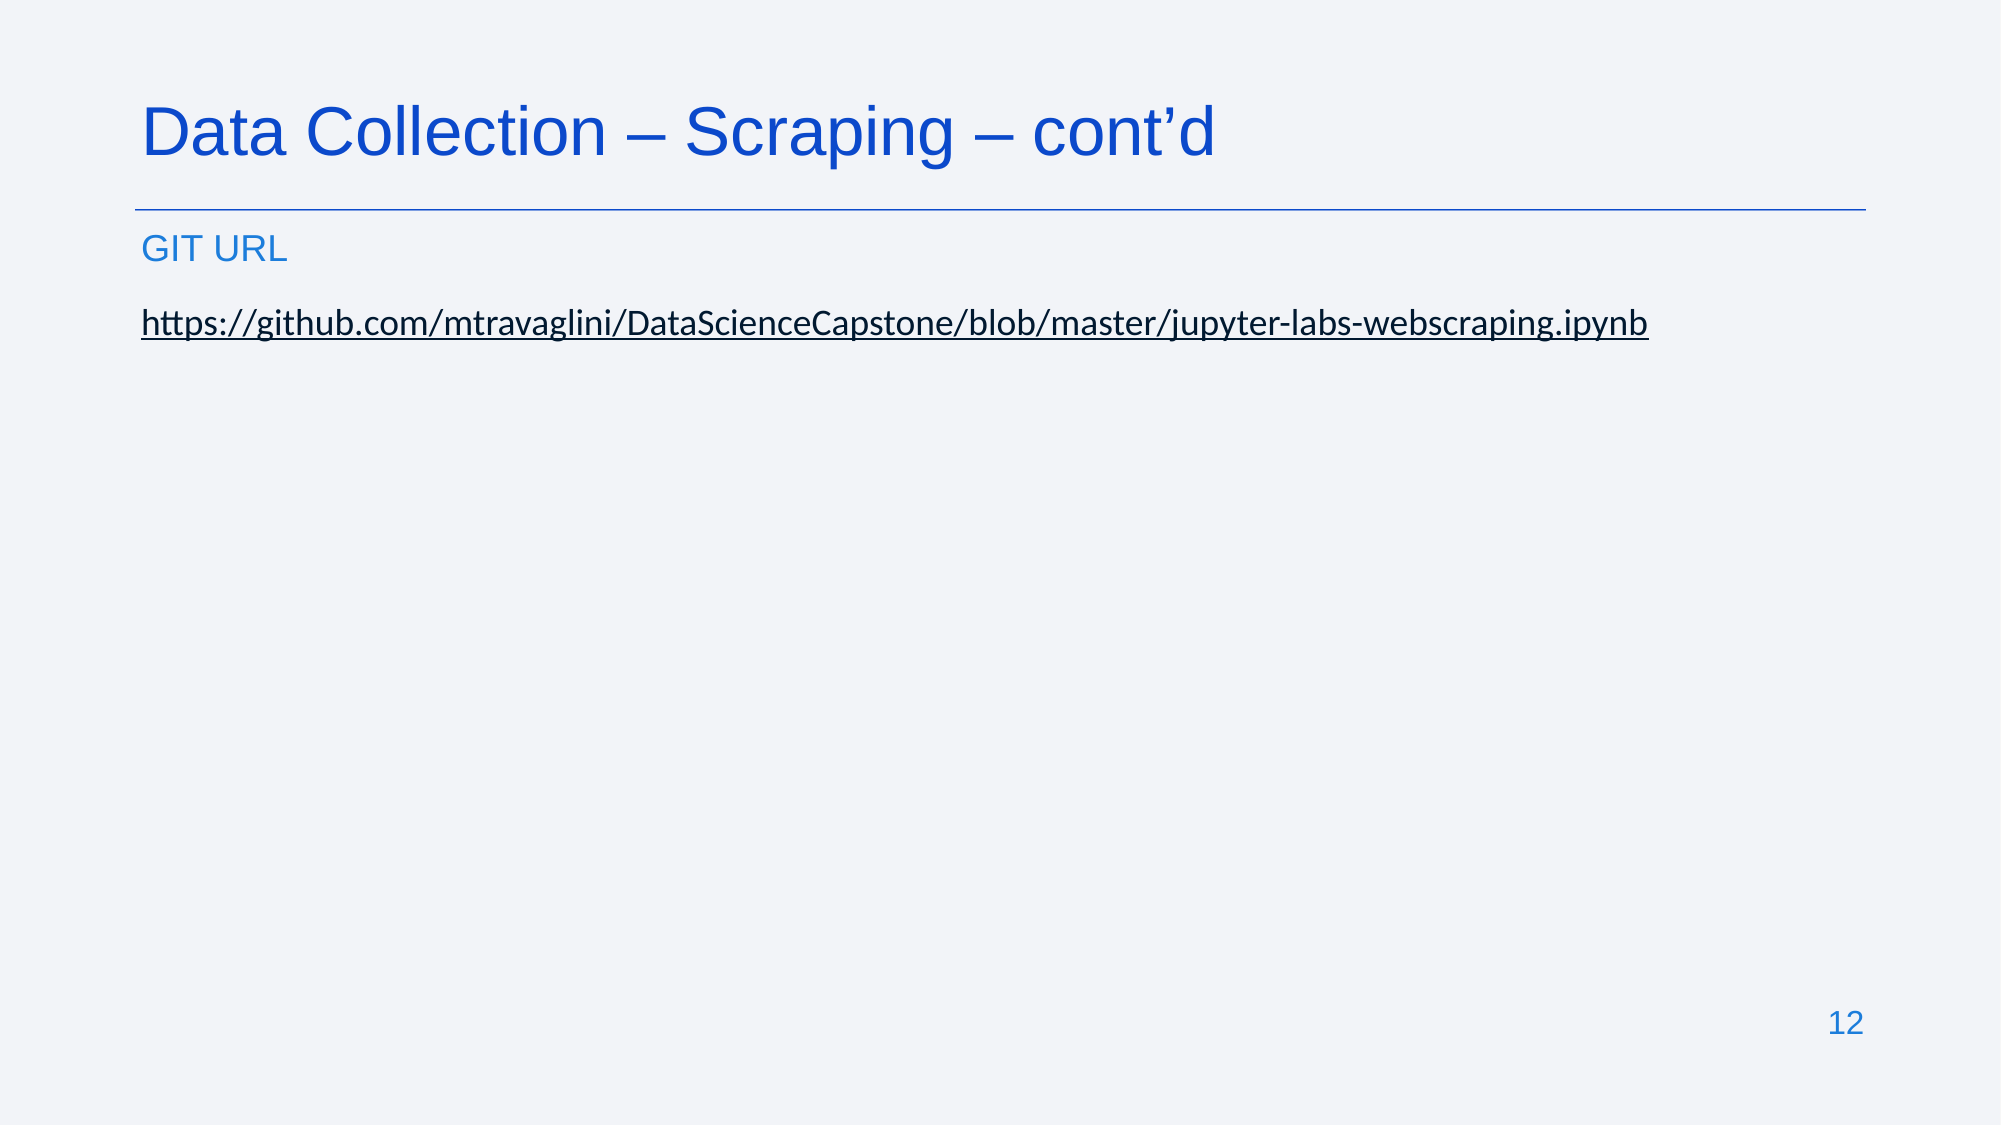

Data Collection – Scraping – cont’d
GIT URL
https://github.com/mtravaglini/DataScienceCapstone/blob/master/jupyter-labs-webscraping.ipynb

12